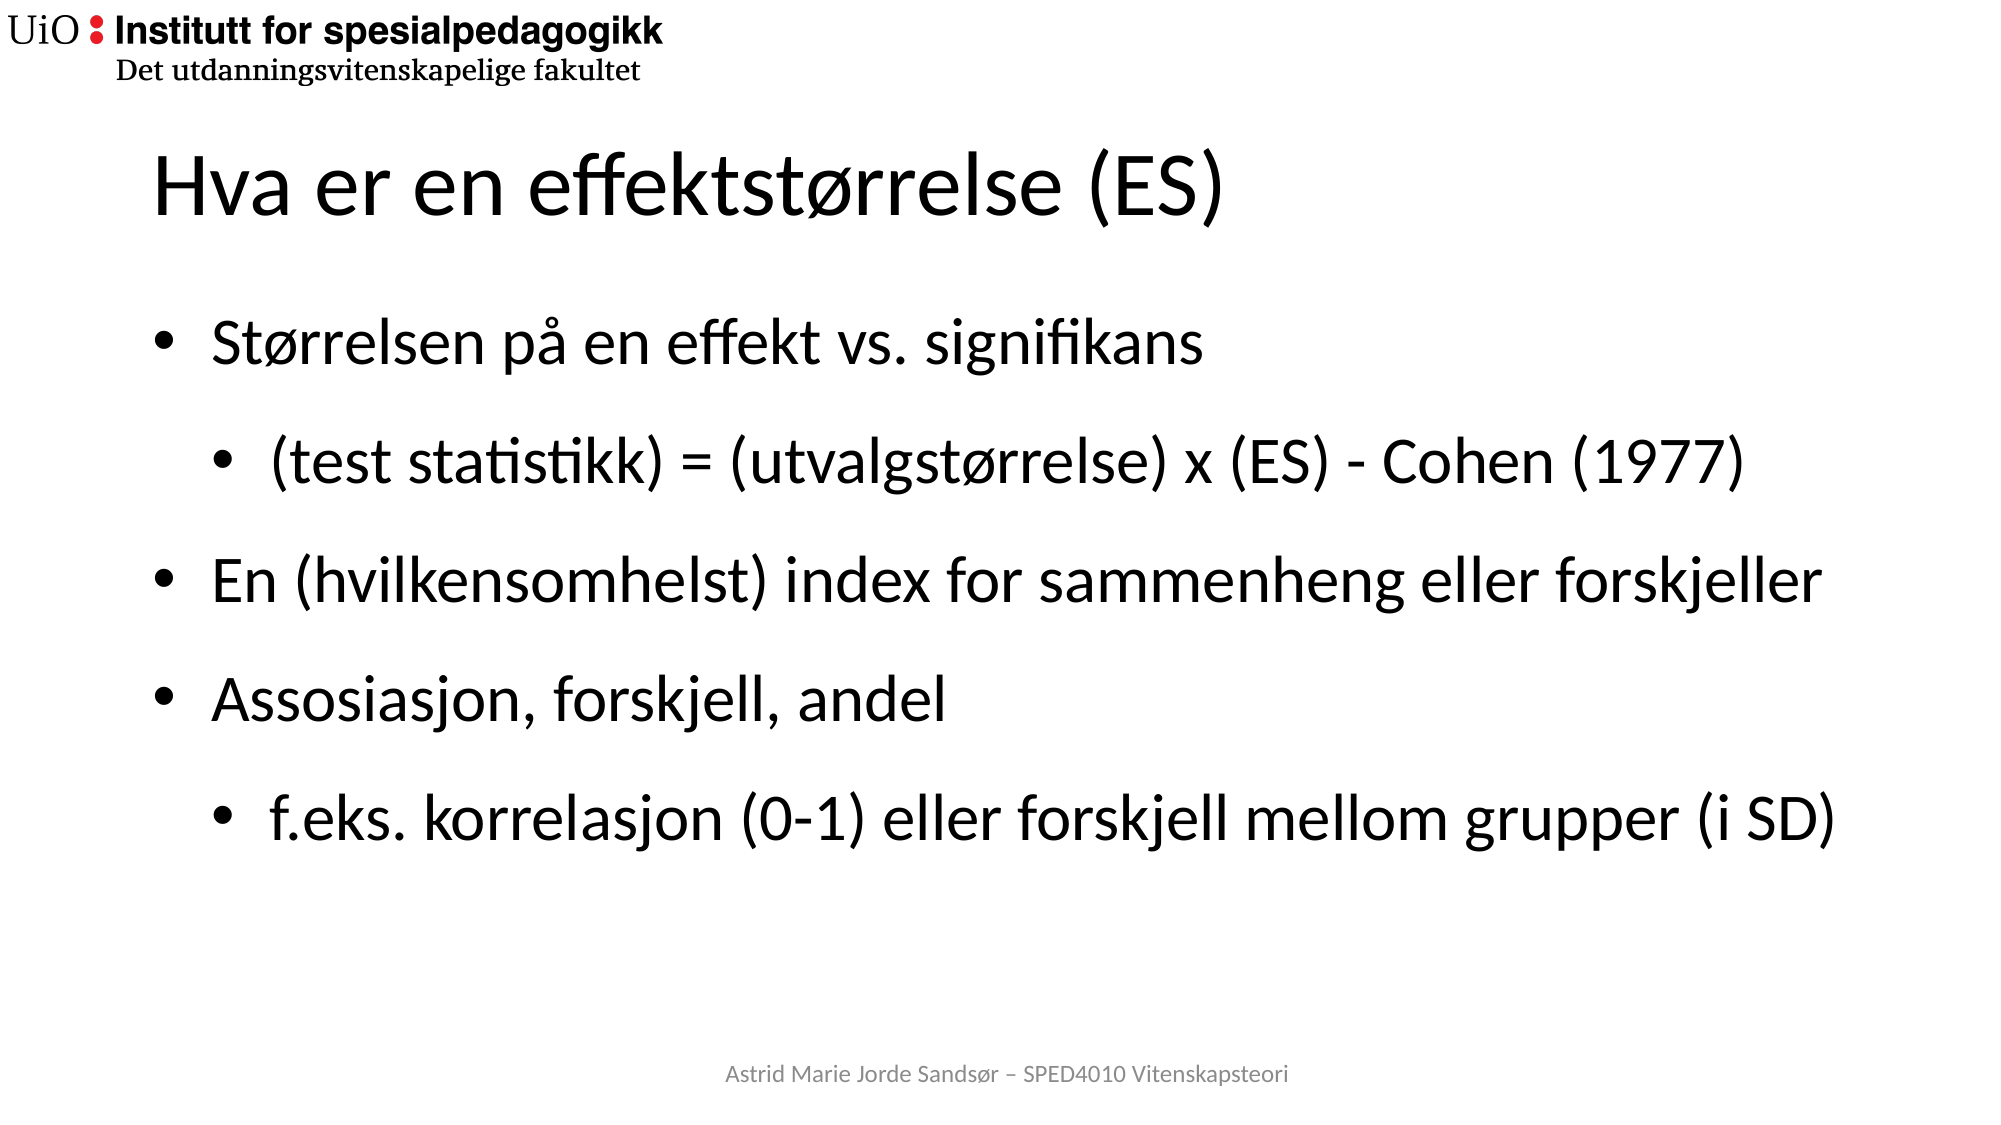

# Hva er en effektstørrelse (ES)
Størrelsen på en effekt vs. signifikans
(test statistikk) = (utvalgstørrelse) x (ES) - Cohen (1977)
En (hvilkensomhelst) index for sammenheng eller forskjeller
Assosiasjon, forskjell, andel
f.eks. korrelasjon (0-1) eller forskjell mellom grupper (i SD)

Astrid Marie Jorde Sandsør – SPED4010 Vitenskapsteori